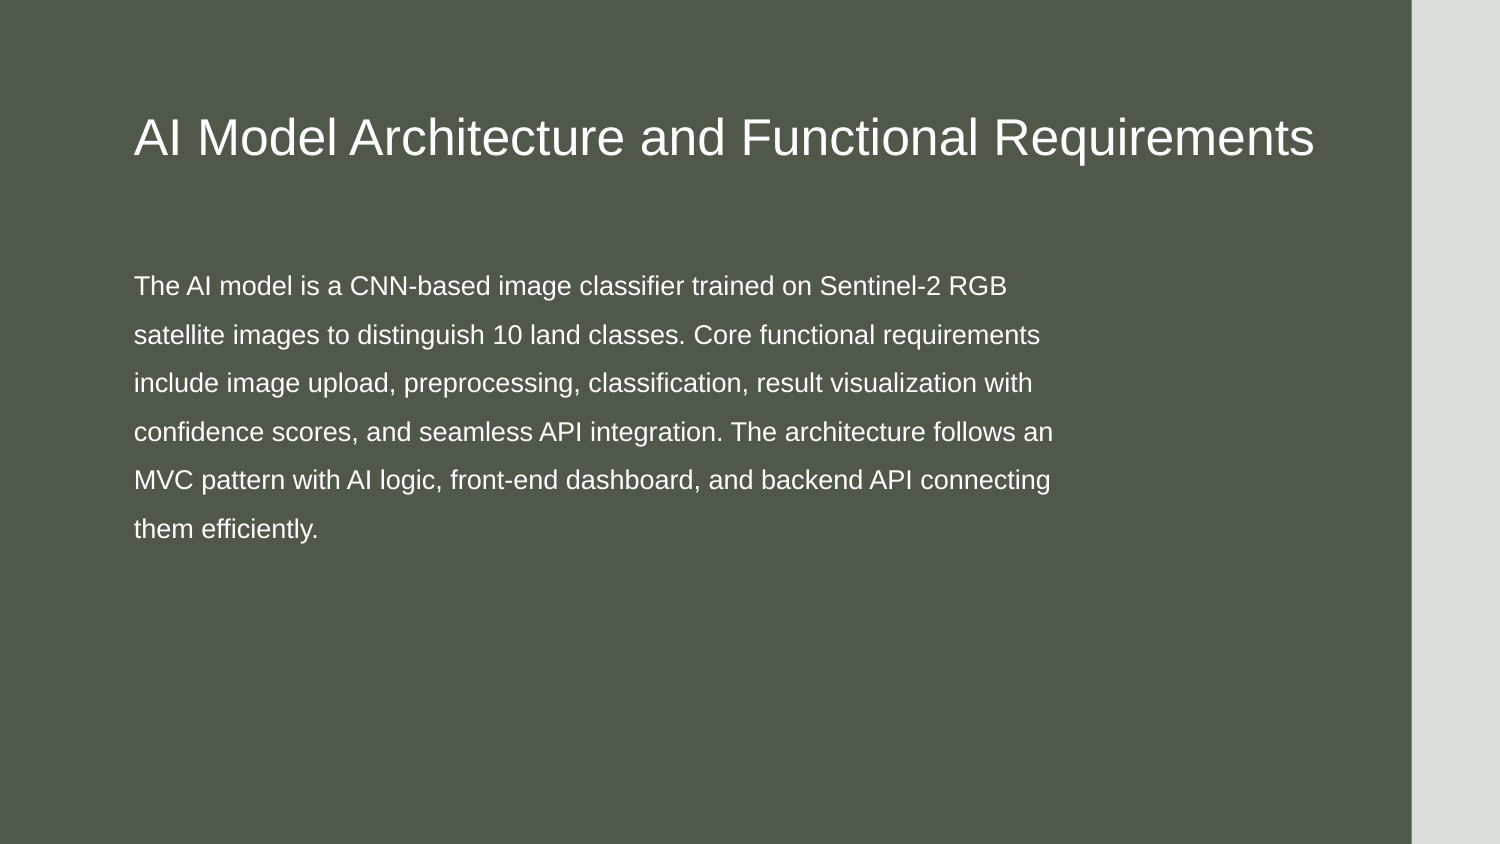

# AI Model Architecture and Functional Requirements
The AI model is a CNN-based image classifier trained on Sentinel-2 RGB satellite images to distinguish 10 land classes. Core functional requirements include image upload, preprocessing, classification, result visualization with confidence scores, and seamless API integration. The architecture follows an MVC pattern with AI logic, front-end dashboard, and backend API connecting them efficiently.